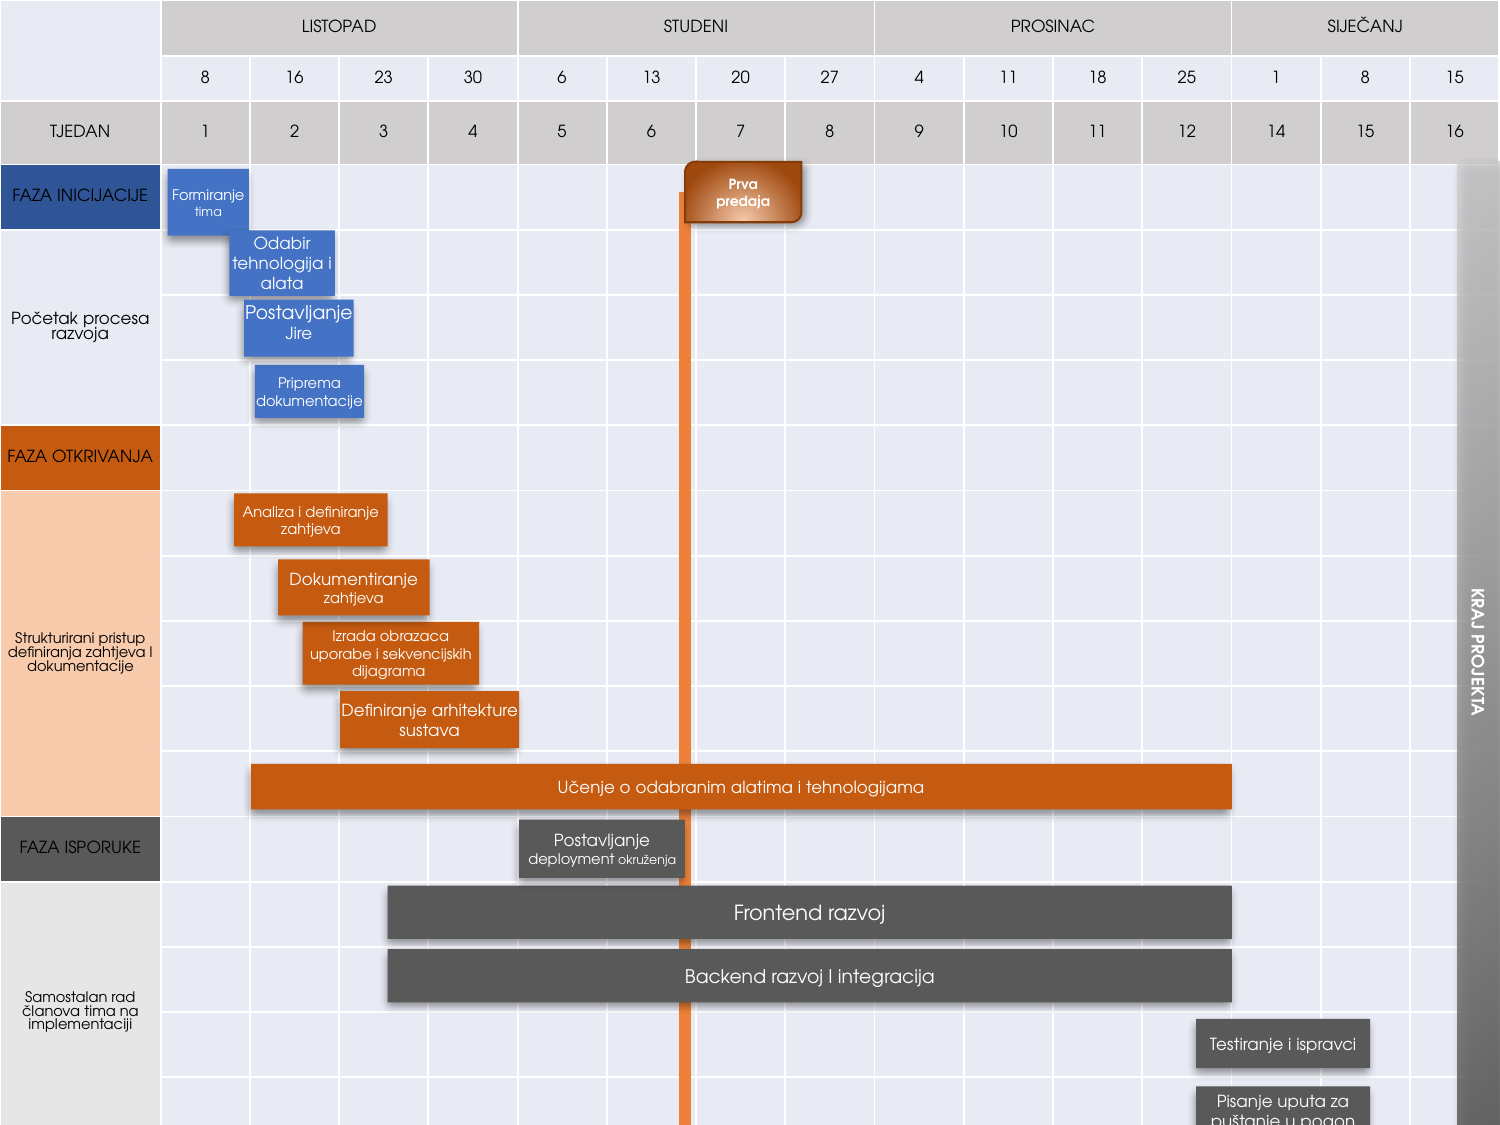

|  | LISTOPAD | LISTOPAD |  |  | STUDENI |  |  |  | PROSINAC |  |  |  | SIJEČANJ |  |  |
| --- | --- | --- | --- | --- | --- | --- | --- | --- | --- | --- | --- | --- | --- | --- | --- |
|  | 8 | 16 | 23 | 30 | 6 | 13 | 20 | 27 | 4 | 11 | 18 | 25 | 1 | 8 | 15 |
| TJEDAN | 1 | 2 | 3 | 4 | 5 | 6 | 7 | 8 | 9 | 10 | 11 | 12 | 14 | 15 | 16 |
| FAZA INICIJACIJE |  |  |  |  |  |  |  |  |  |  |  |  |  |  |  |
| Početak procesa razvoja |  |  |  |  |  |  |  |  |  |  |  |  |  |  |  |
|  |  |  |  |  |  |  |  |  |  |  |  |  |  |  |  |
|  |  |  |  |  |  |  |  |  |  |  |  |  |  |  |  |
| FAZA OTKRIVANJA |  |  |  |  |  |  |  |  |  |  |  |  |  |  |  |
| Strukturirani pristup definiranja zahtjeva I dokumentacije |  |  |  |  |  |  |  |  |  |  |  |  |  |  |  |
|  |  |  |  |  |  |  |  |  |  |  |  |  |  |  |  |
|  |  |  |  |  |  |  |  |  |  |  |  |  |  |  |  |
|  |  |  |  |  |  |  |  |  |  |  |  |  |  |  |  |
|  |  |  |  |  |  |  |  |  |  |  |  |  |  |  |  |
| FAZA ISPORUKE |  |  |  |  |  |  |  |  |  |  |  |  |  |  |  |
| Samostalan rad članova tima na implementaciji |  |  |  |  |  |  |  |  |  |  |  |  |  |  |  |
|  |  |  |  |  |  |  |  |  |  |  |  |  |  |  |  |
|  |  |  |  |  |  |  |  |  |  |  |  |  |  |  |  |
|  |  |  |  |  |  |  |  |  |  |  |  |  |  |  |  |
Prva predaja
KRAJ PROJEKTA
Formiranje tima
Odabir tehnologija i alata
Postavljanje Jire

Priprema dokumentacije
Analiza i definiranje zahtjeva
Dokumentiranje zahtjeva
Izrada obrazaca uporabe i sekvencijskih dijagrama
Definiranje arhitekture sustava
Učenje o odabranim alatima i tehnologijama
Postavljanje deployment okruženja
Frontend razvoj
Backend razvoj I integracija
Testiranje i ispravci
PROJECT TIMELINE
Pisanje uputa za puštanje u pogon